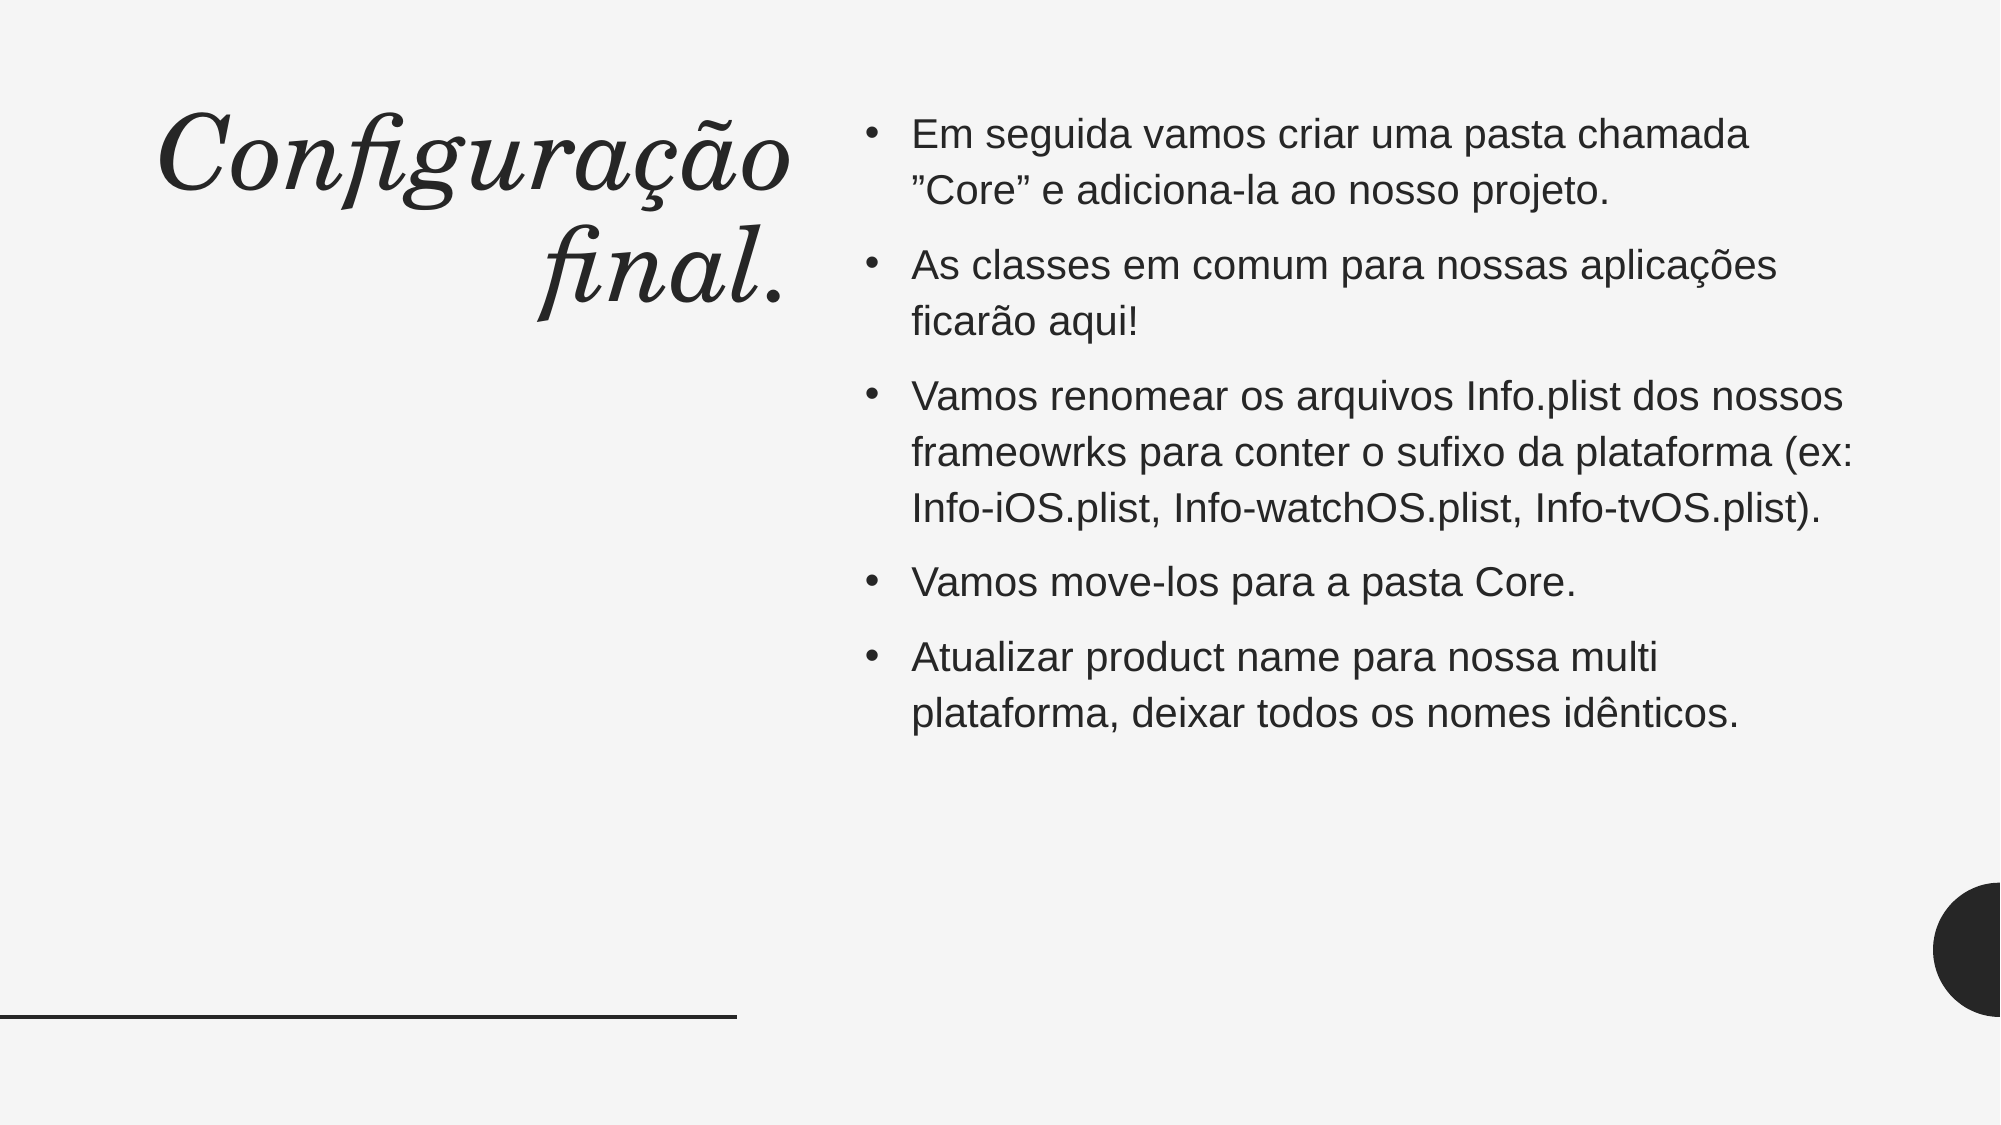

# Configuração final.
Em seguida vamos criar uma pasta chamada ”Core” e adiciona-la ao nosso projeto.
As classes em comum para nossas aplicações ficarão aqui!
Vamos renomear os arquivos Info.plist dos nossos frameowrks para conter o sufixo da plataforma (ex: Info-iOS.plist, Info-watchOS.plist, Info-tvOS.plist).
Vamos move-los para a pasta Core.
Atualizar product name para nossa multi plataforma, deixar todos os nomes idênticos.